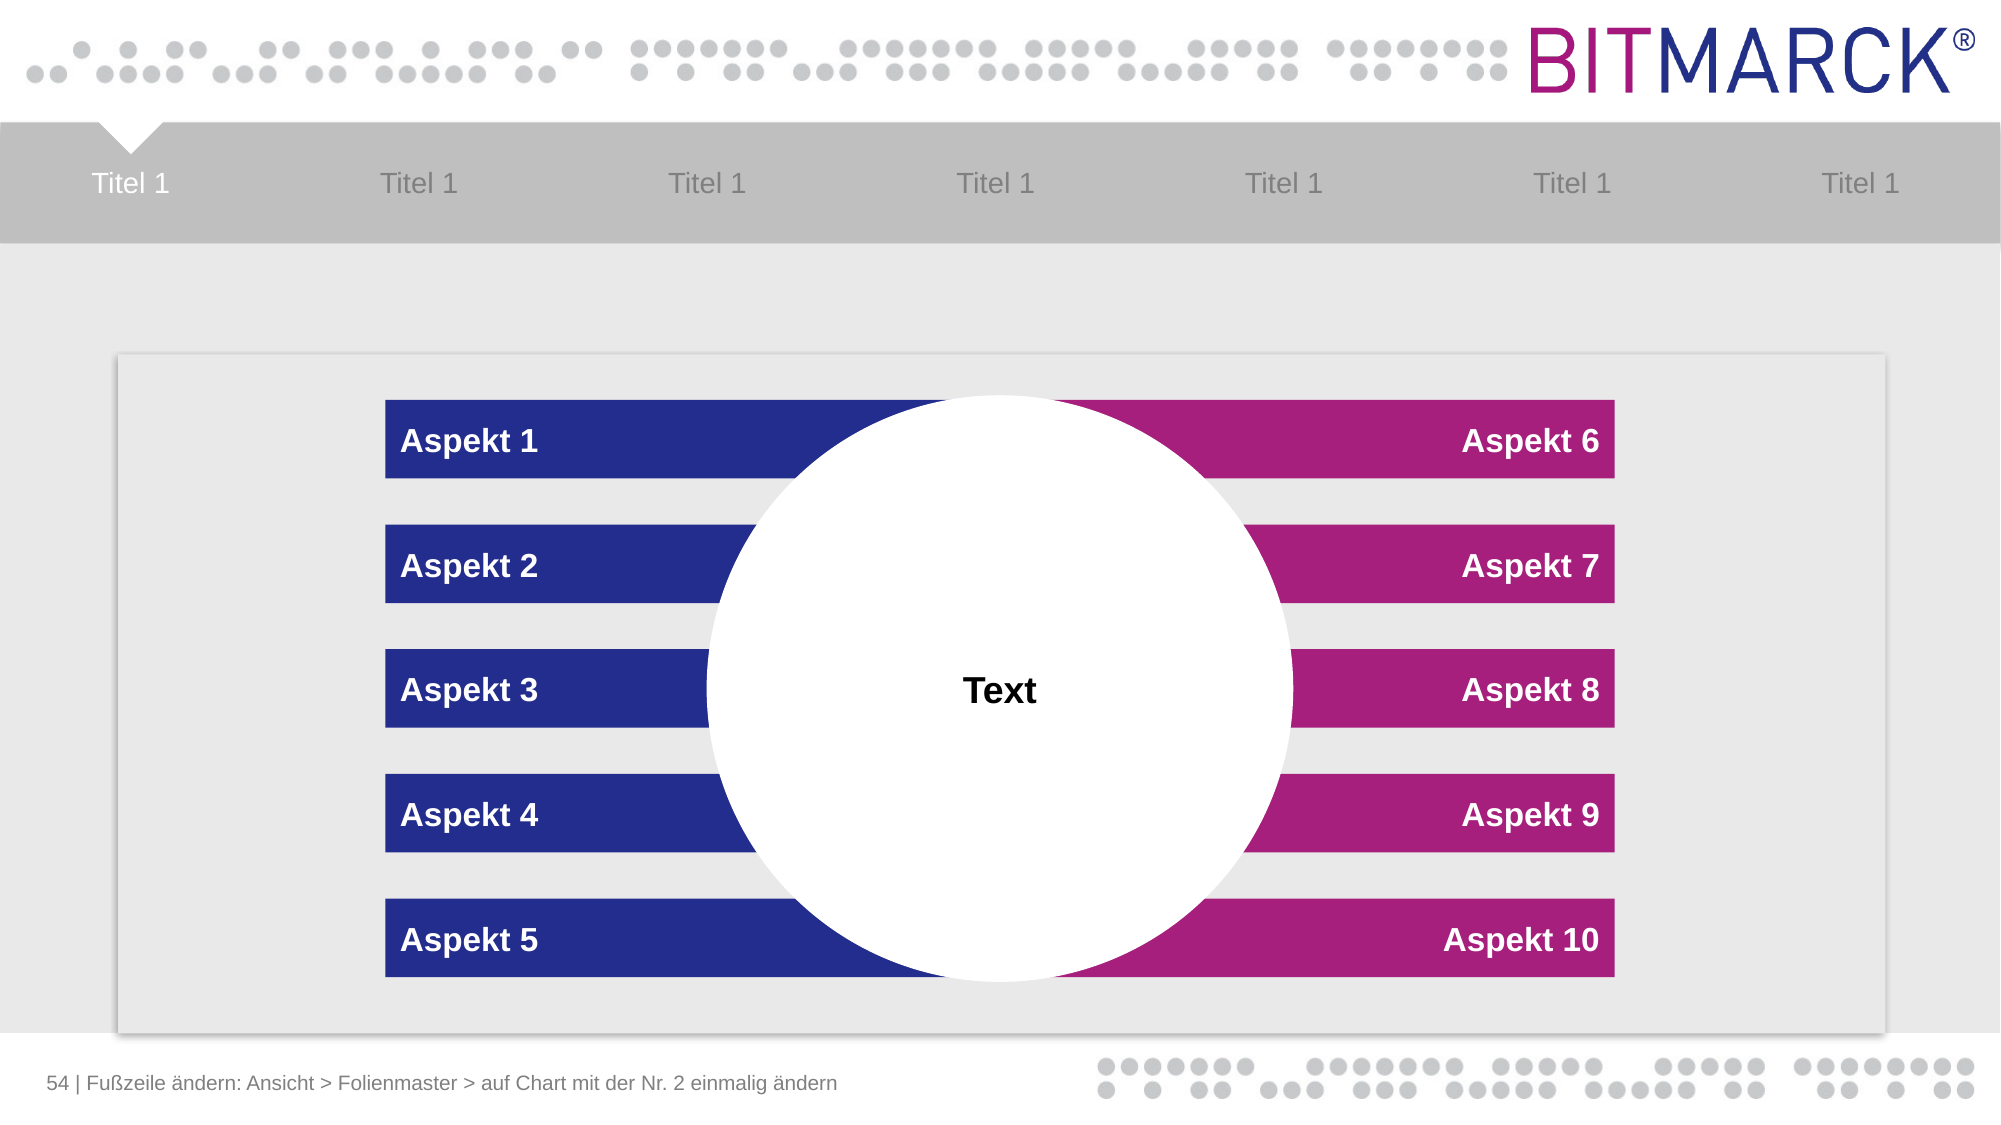

#
Aspekt 1
Text
Aspekt 6
Aspekt 2
Aspekt 7
Aspekt 3
Aspekt 8
Aspekt 4
Aspekt 9
Aspekt 5
Aspekt 10